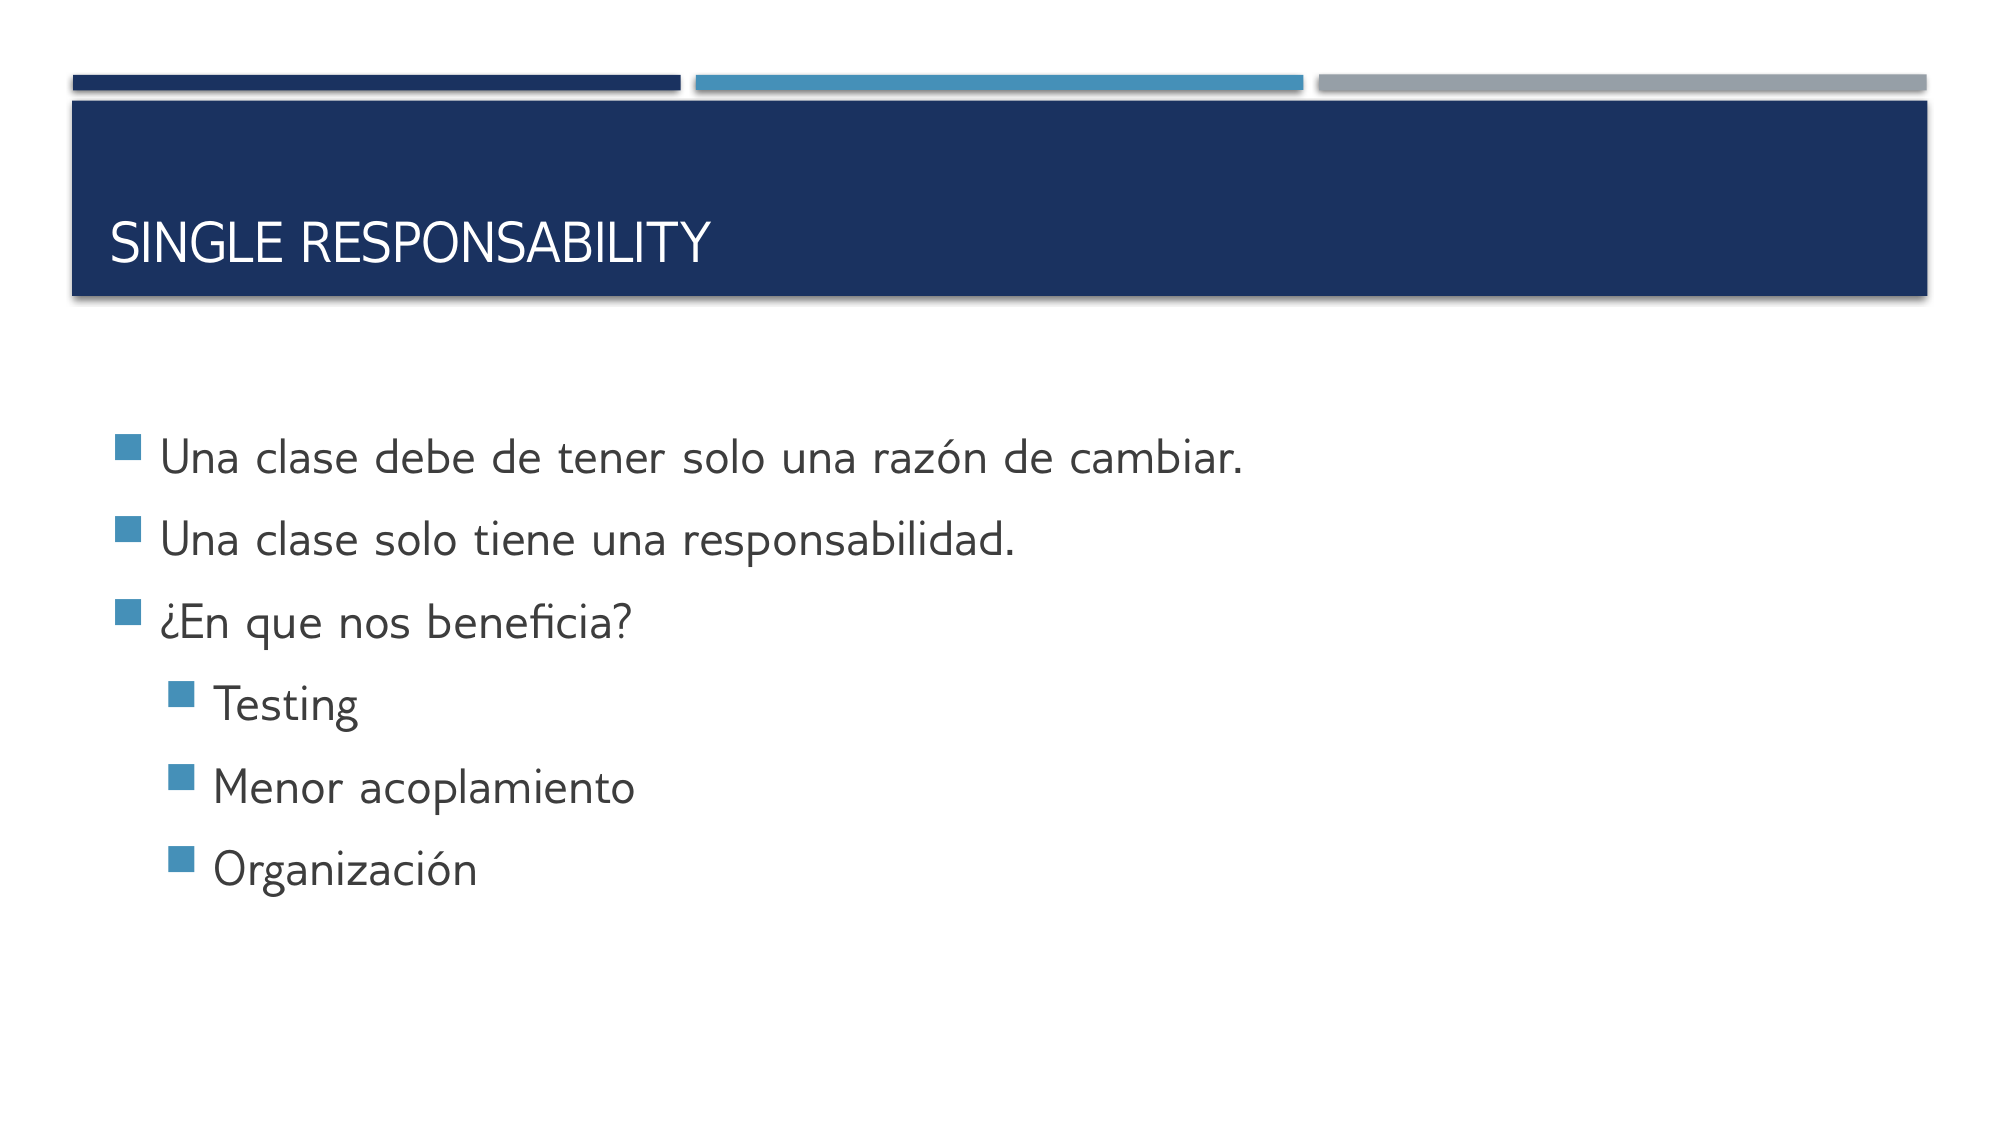

# Single responsability
Una clase debe de tener solo una razón de cambiar.
Una clase solo tiene una responsabilidad.
¿En que nos beneficia?
Testing
Menor acoplamiento
Organización